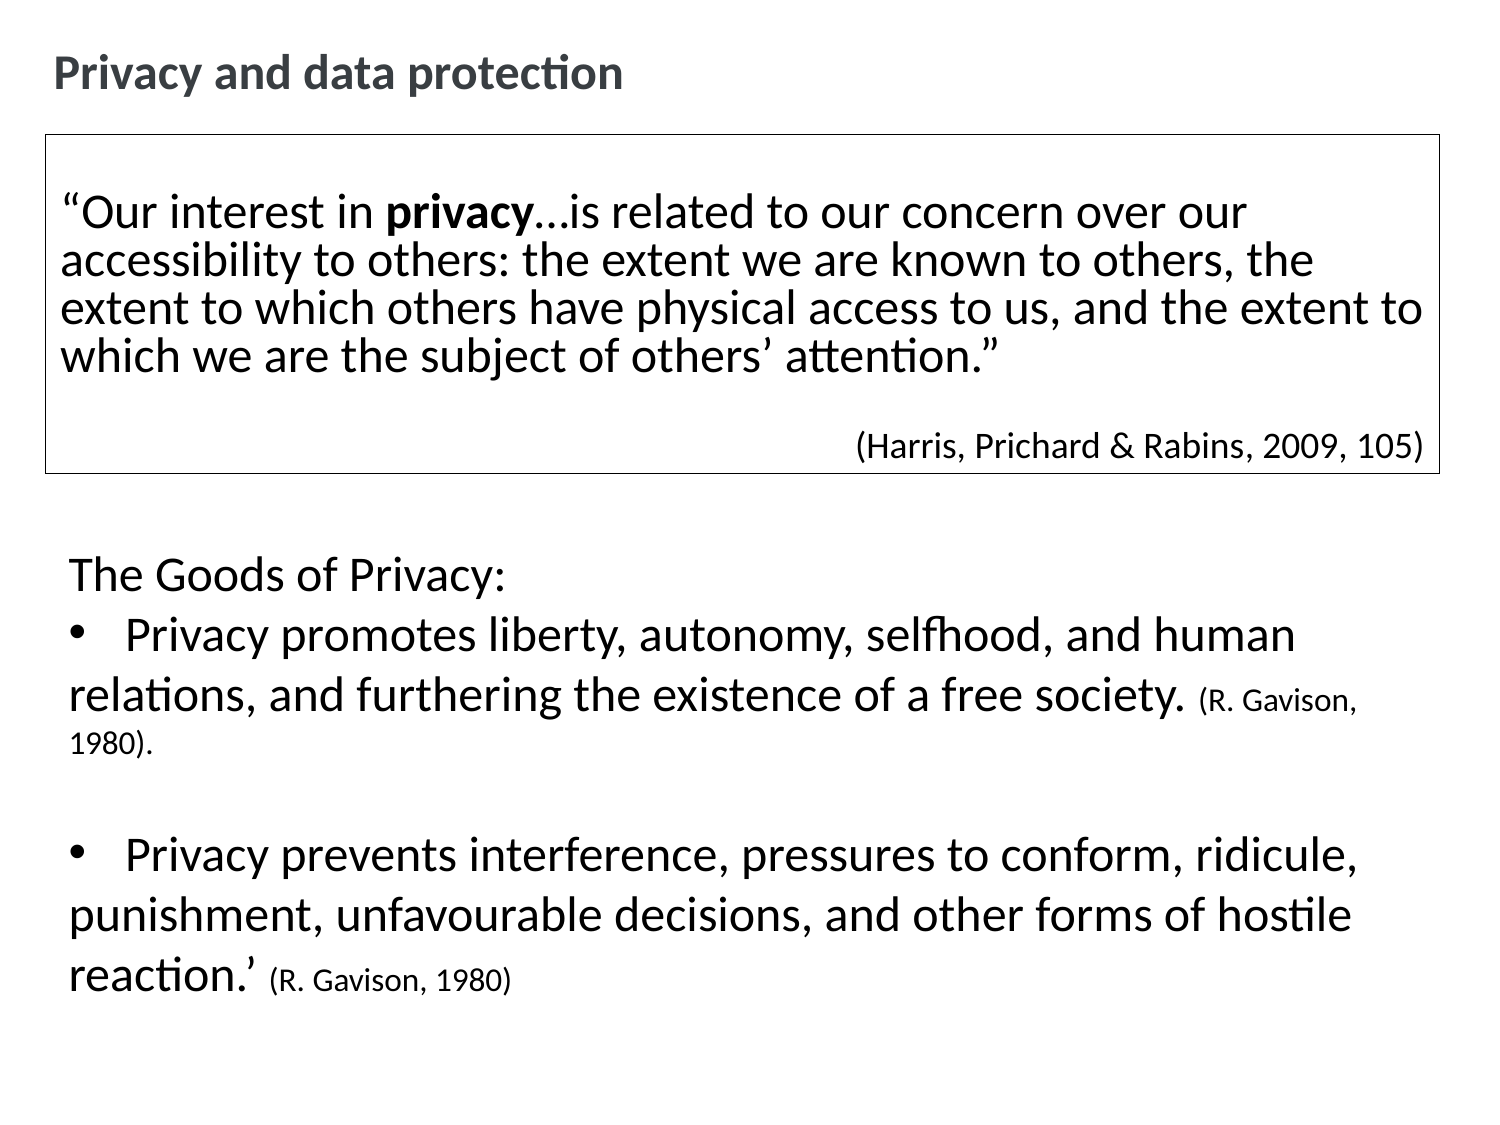

Privacy and data protection

“Our interest in privacy…is related to our concern over our
accessibility to others: the extent we are known to others, the extent to which others have physical access to us, and the extent to which we are the subject of others’ attention.”

(Harris, Prichard & Rabins, 2009, 105)
The Goods of Privacy:
Privacy promotes liberty, autonomy, selfhood, and human
relations, and furthering the existence of a free society. (R. Gavison, 1980).

Privacy prevents interference, pressures to conform, ridicule,
punishment, unfavourable decisions, and other forms of hostile reaction.’ (R. Gavison, 1980)